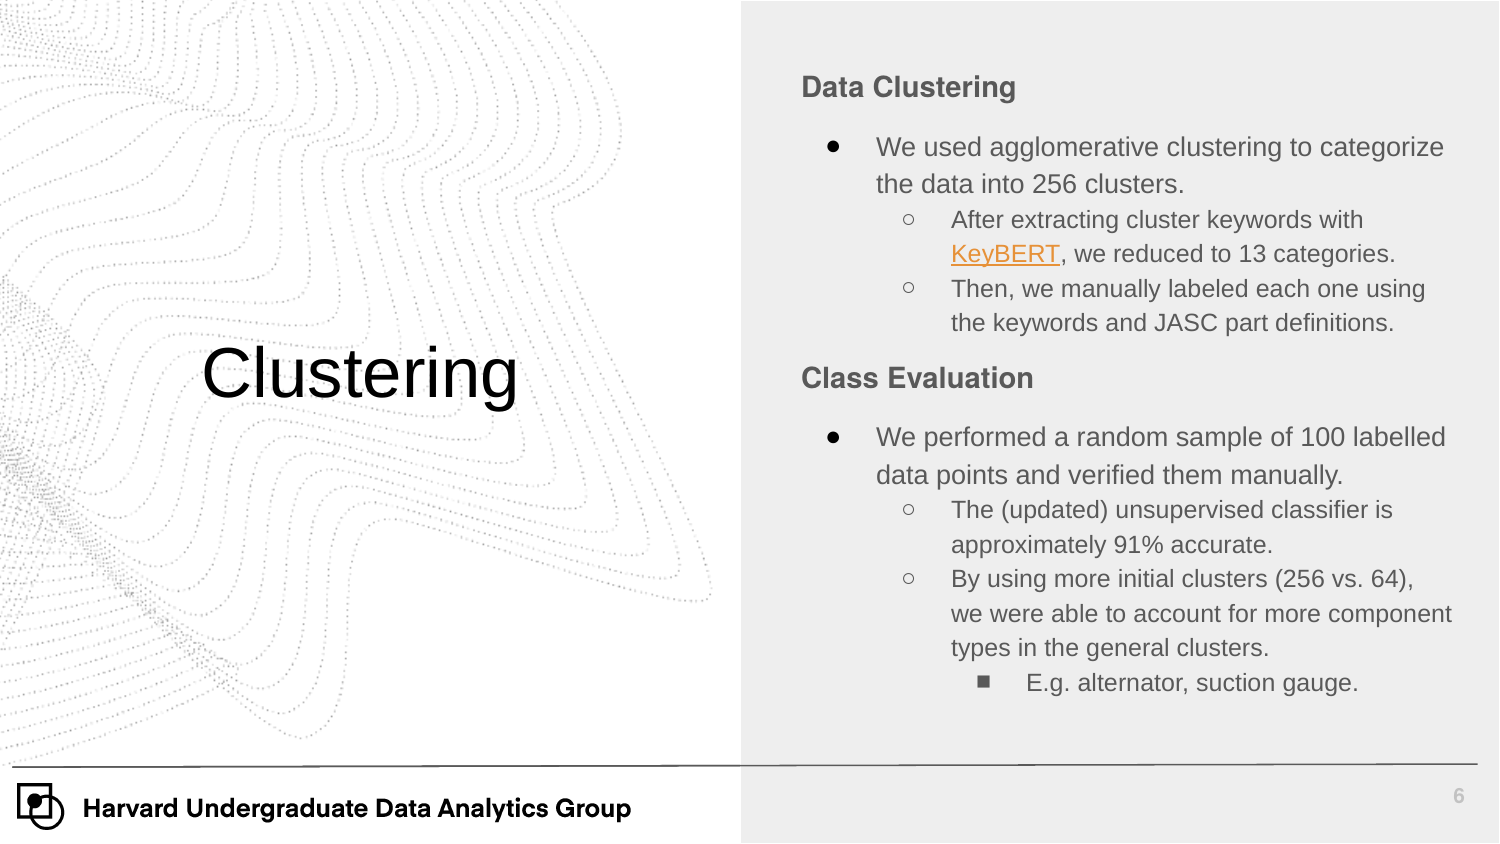

Data Clustering
We used agglomerative clustering to categorize the data into 256 clusters.
After extracting cluster keywords with KeyBERT, we reduced to 13 categories.
Then, we manually labeled each one using the keywords and JASC part definitions.

Class Evaluation
We performed a random sample of 100 labelled data points and verified them manually.
The (updated) unsupervised classifier is approximately 91% accurate.
By using more initial clusters (256 vs. 64), we were able to account for more component types in the general clusters.
E.g. alternator, suction gauge.
# Clustering
6